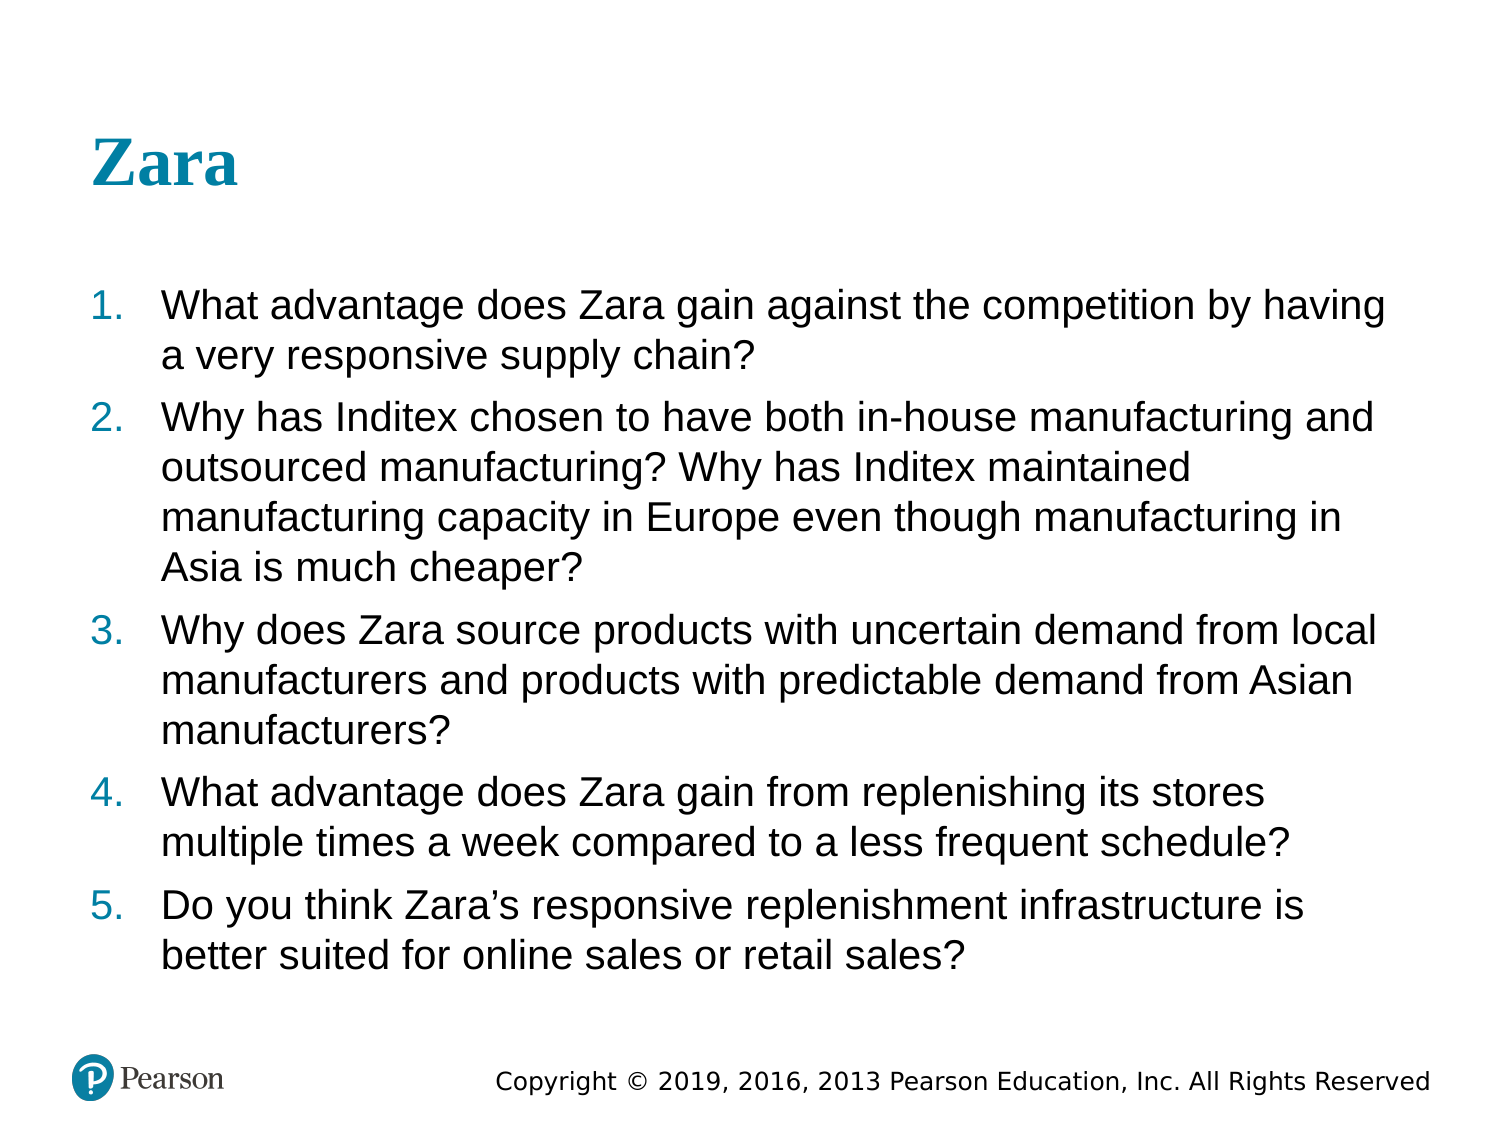

# Zara
What advantage does Zara gain against the competition by having a very responsive supply chain?
Why has Inditex chosen to have both in-house manufacturing and outsourced manufacturing? Why has Inditex maintained manufacturing capacity in Europe even though manufacturing in Asia is much cheaper?
Why does Zara source products with uncertain demand from local manufacturers and products with predictable demand from Asian manufacturers?
What advantage does Zara gain from replenishing its stores multiple times a week compared to a less frequent schedule?
Do you think Zara’s responsive replenishment infrastructure is better suited for online sales or retail sales?